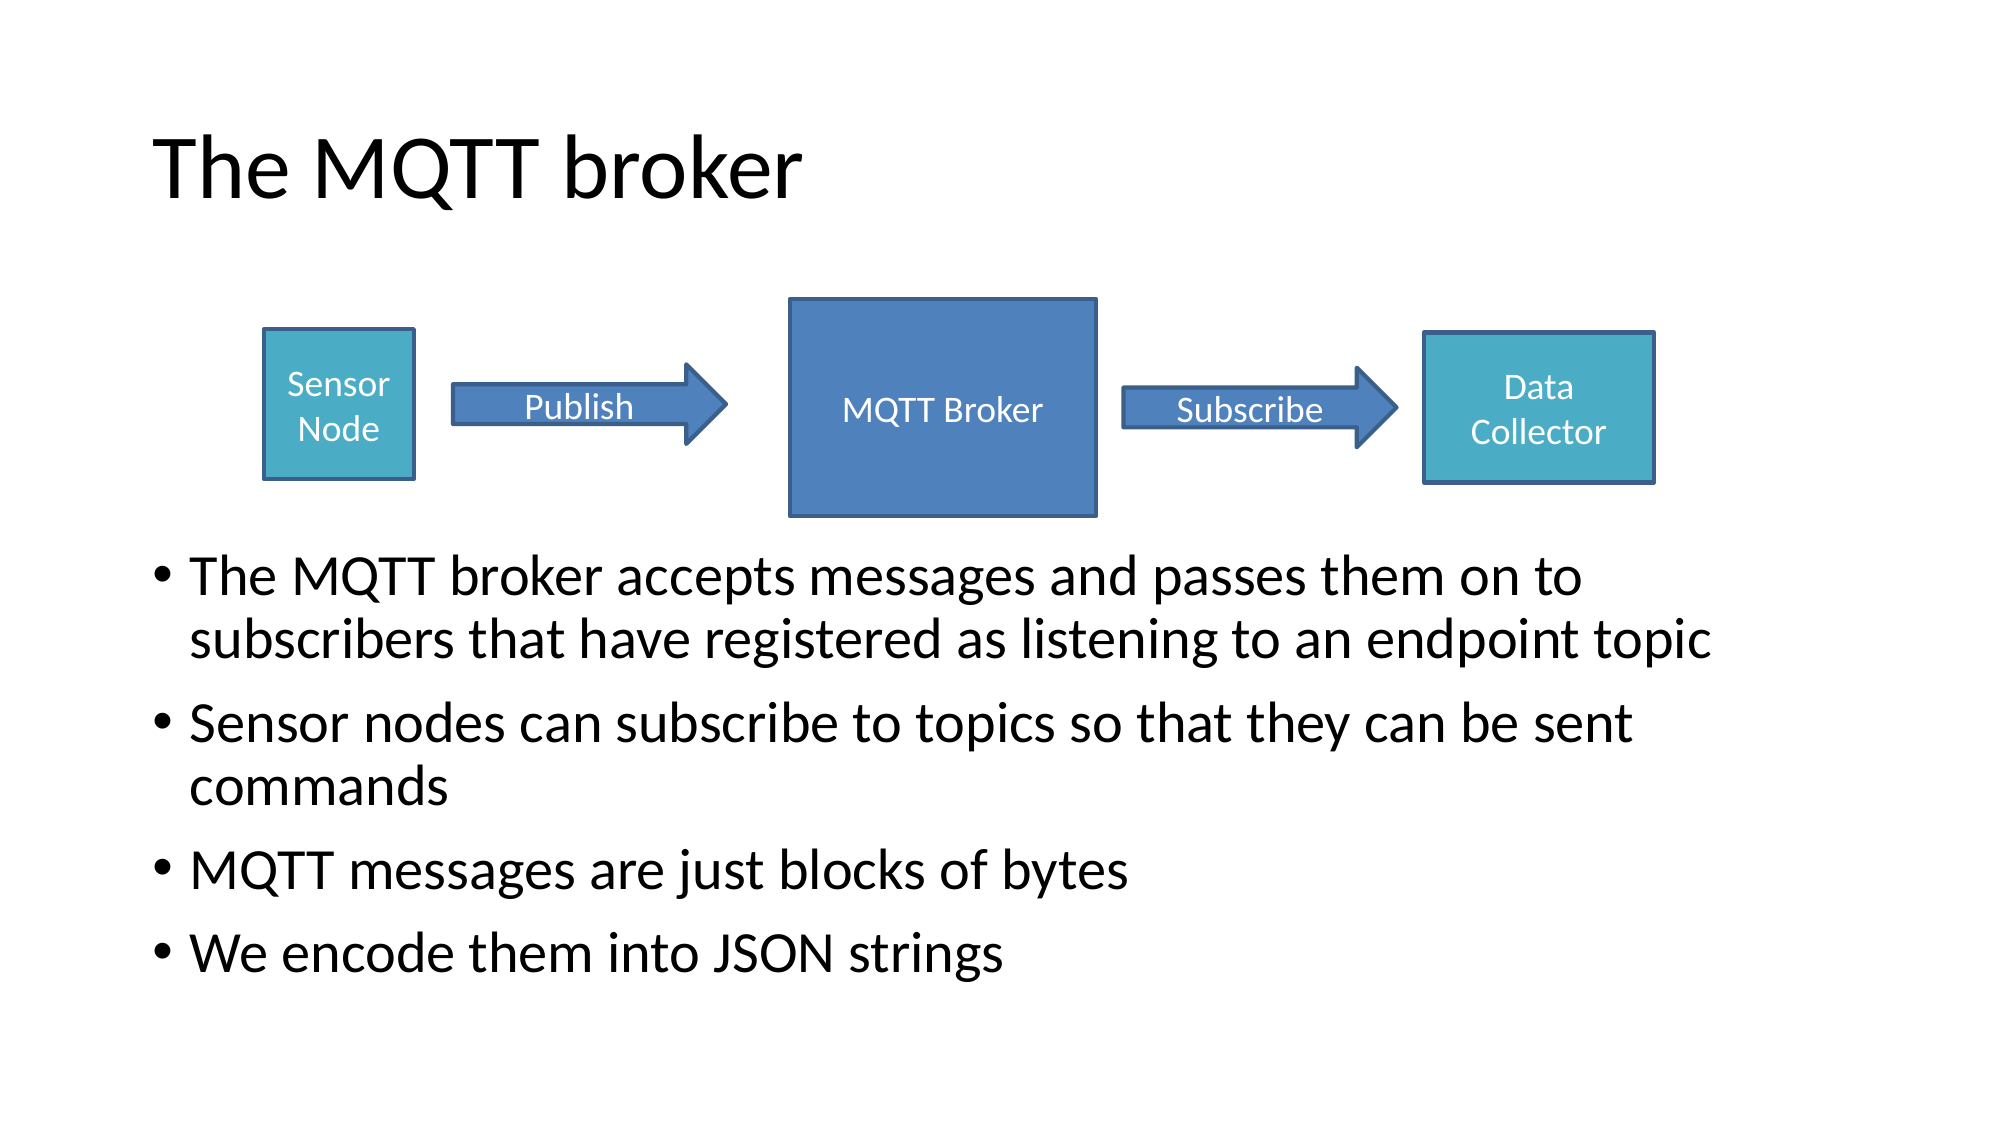

# The MQTT broker
MQTT Broker
Sensor Node
Data Collector
Publish
Subscribe
The MQTT broker accepts messages and passes them on to subscribers that have registered as listening to an endpoint topic
Sensor nodes can subscribe to topics so that they can be sent commands
MQTT messages are just blocks of bytes
We encode them into JSON strings